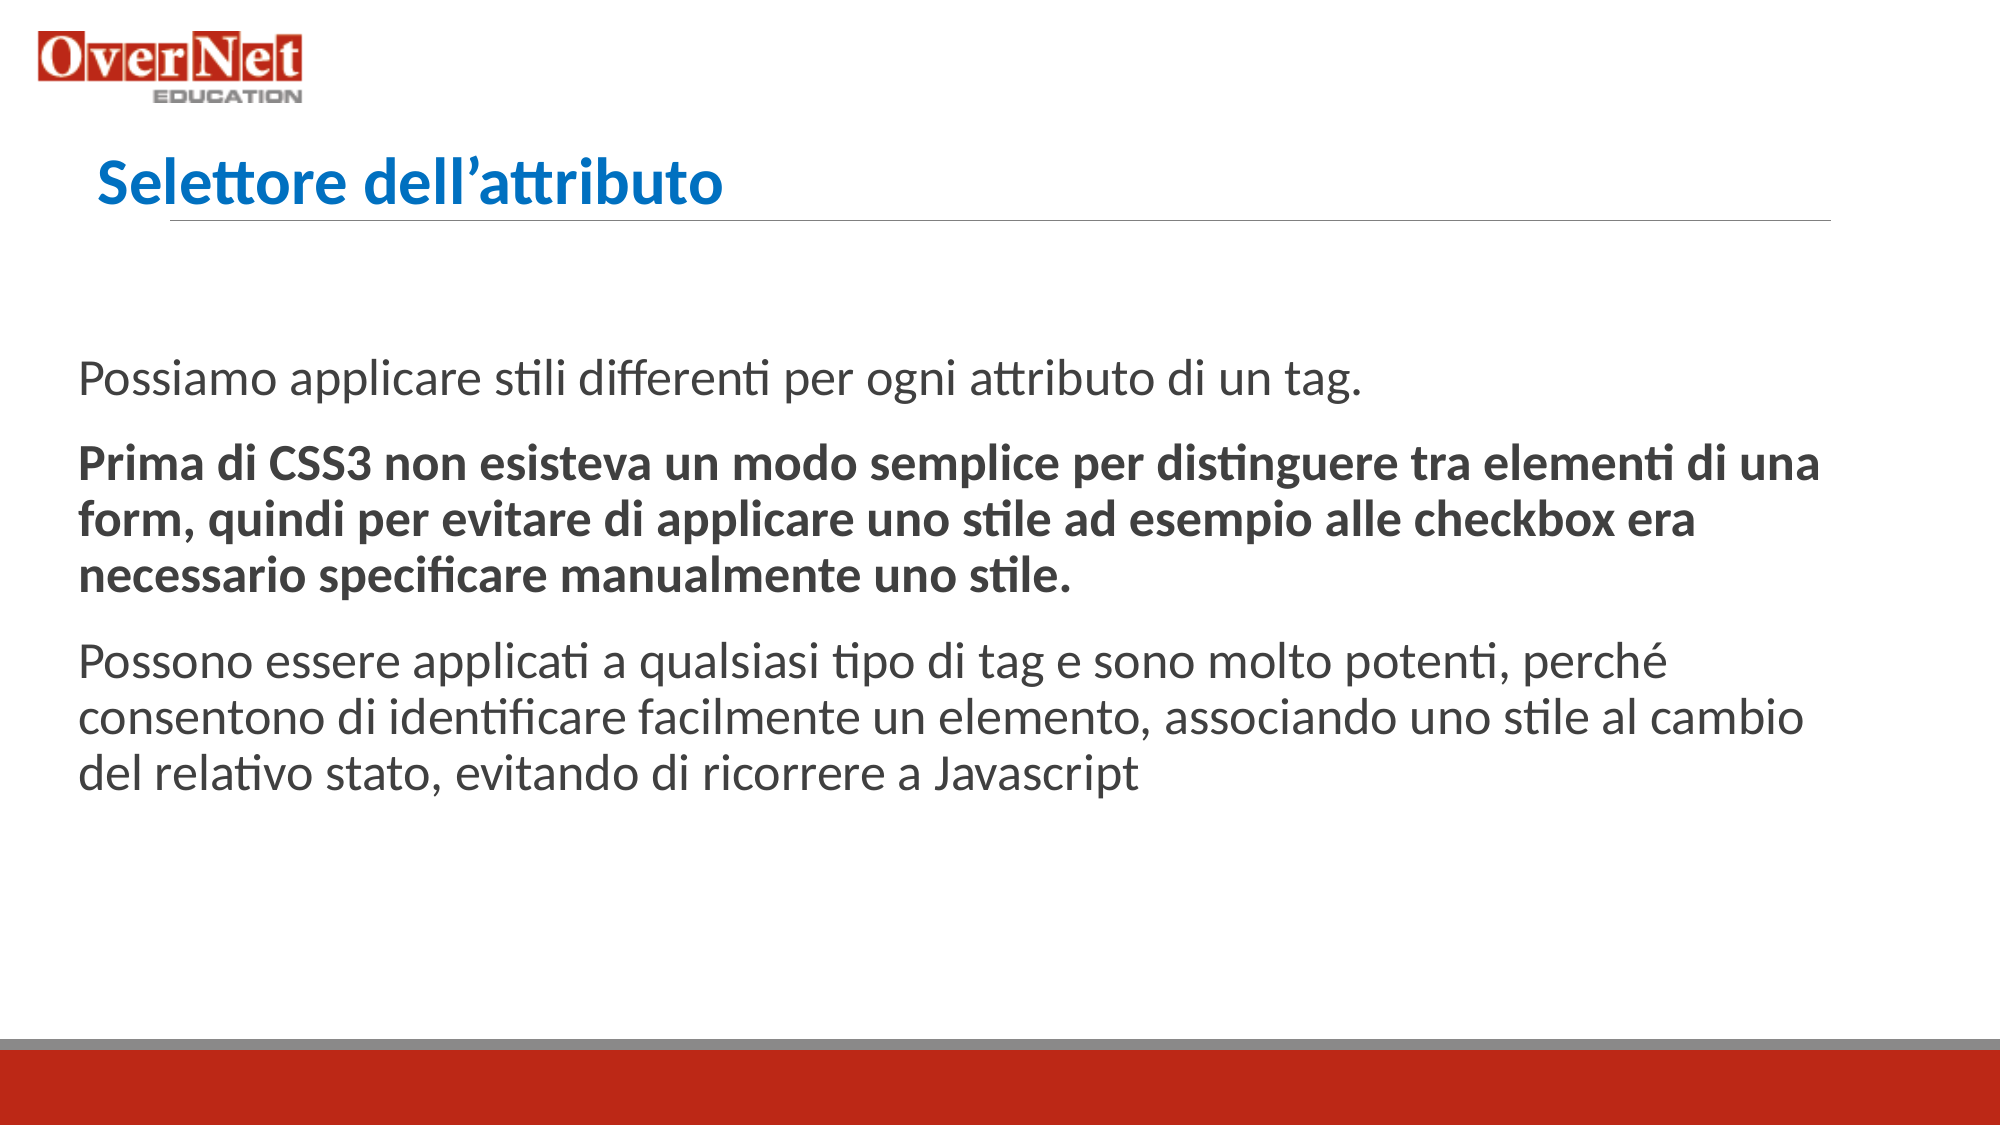

Selettore dell’attributo
Possiamo applicare stili differenti per ogni attributo di un tag.
Prima di CSS3 non esisteva un modo semplice per distinguere tra elementi di una form, quindi per evitare di applicare uno stile ad esempio alle checkbox era necessario specificare manualmente uno stile.
Possono essere applicati a qualsiasi tipo di tag e sono molto potenti, perché consentono di identificare facilmente un elemento, associando uno stile al cambio del relativo stato, evitando di ricorrere a Javascript